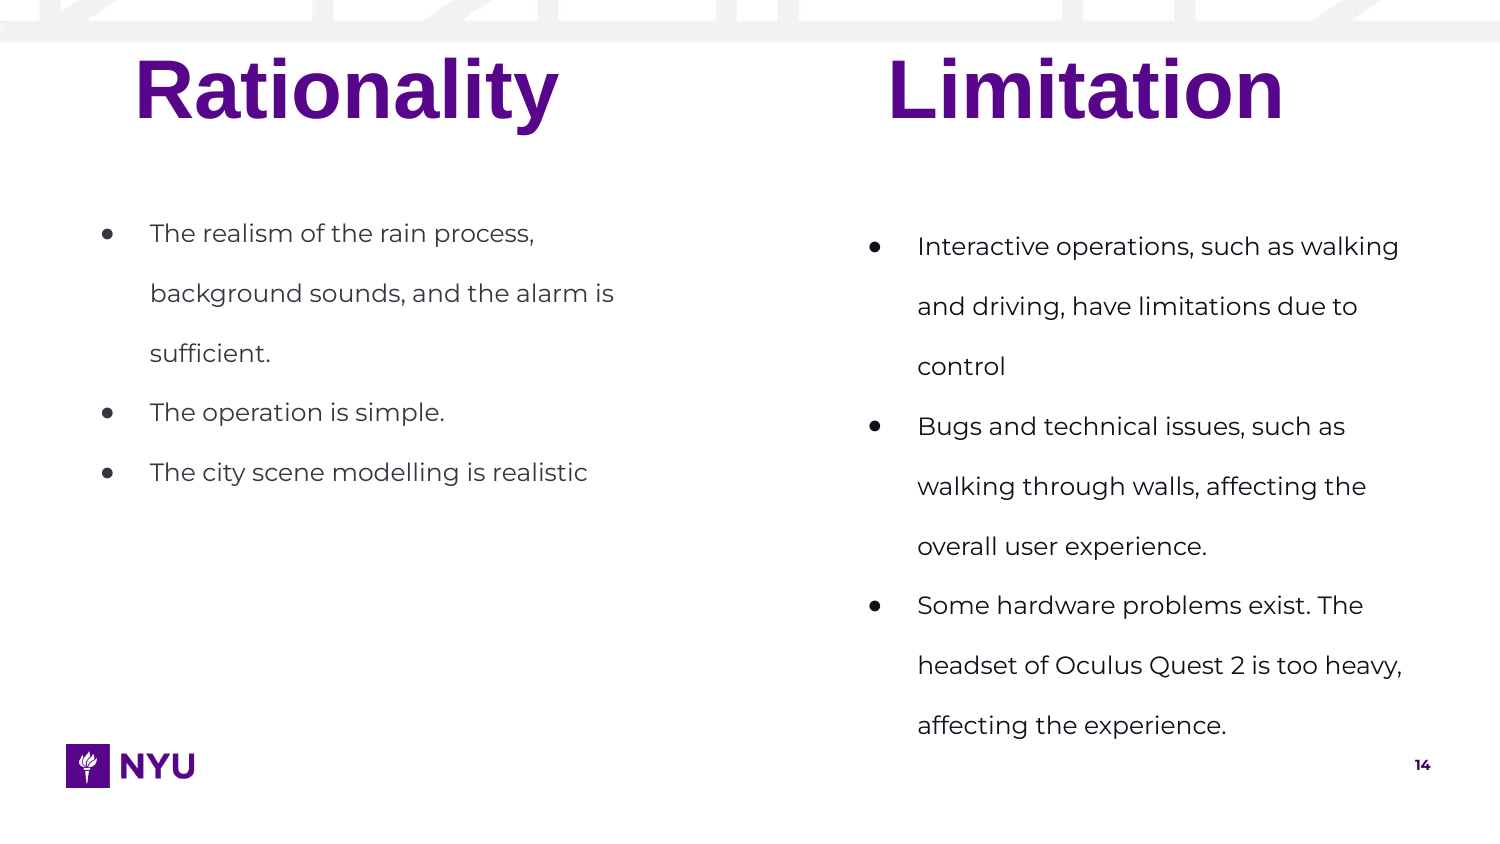

# Rationality
Limitation

The realism of the rain process, background sounds, and the alarm is sufficient.
The operation is simple.
The city scene modelling is realistic
Interactive operations, such as walking and driving, have limitations due to control
Bugs and technical issues, such as walking through walls, affecting the overall user experience.
Some hardware problems exist. The headset of Oculus Quest 2 is too heavy, affecting the experience.